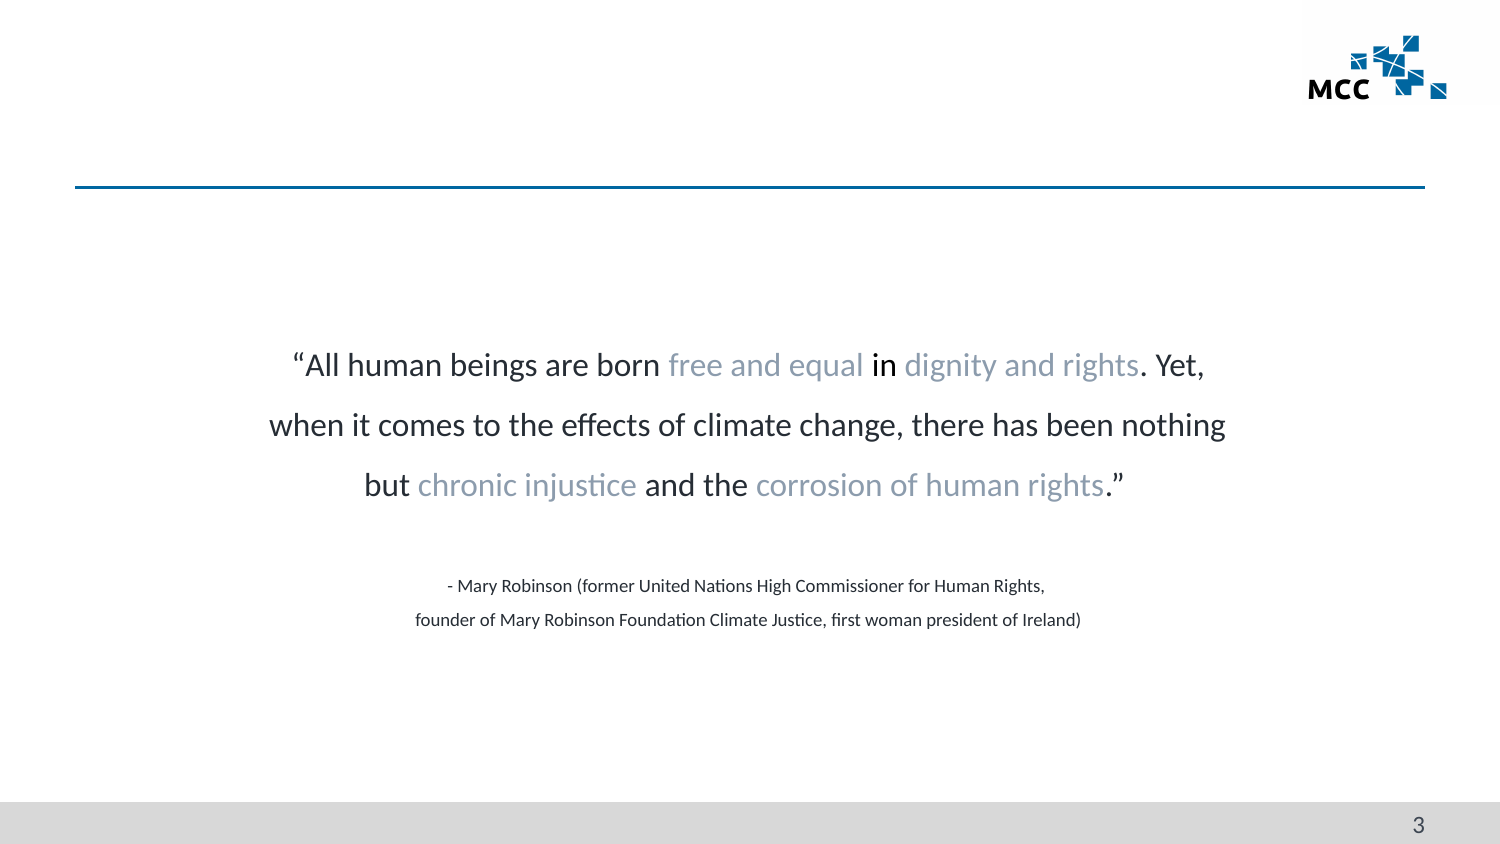

“All human beings are born free and equal in dignity and rights. Yet, when it comes to the effects of climate change, there has been nothing but chronic injustice and the corrosion of human rights.”

- Mary Robinson (former United Nations High Commissioner for Human Rights,
founder of Mary Robinson Foundation Climate Justice, first woman president of Ireland)
3